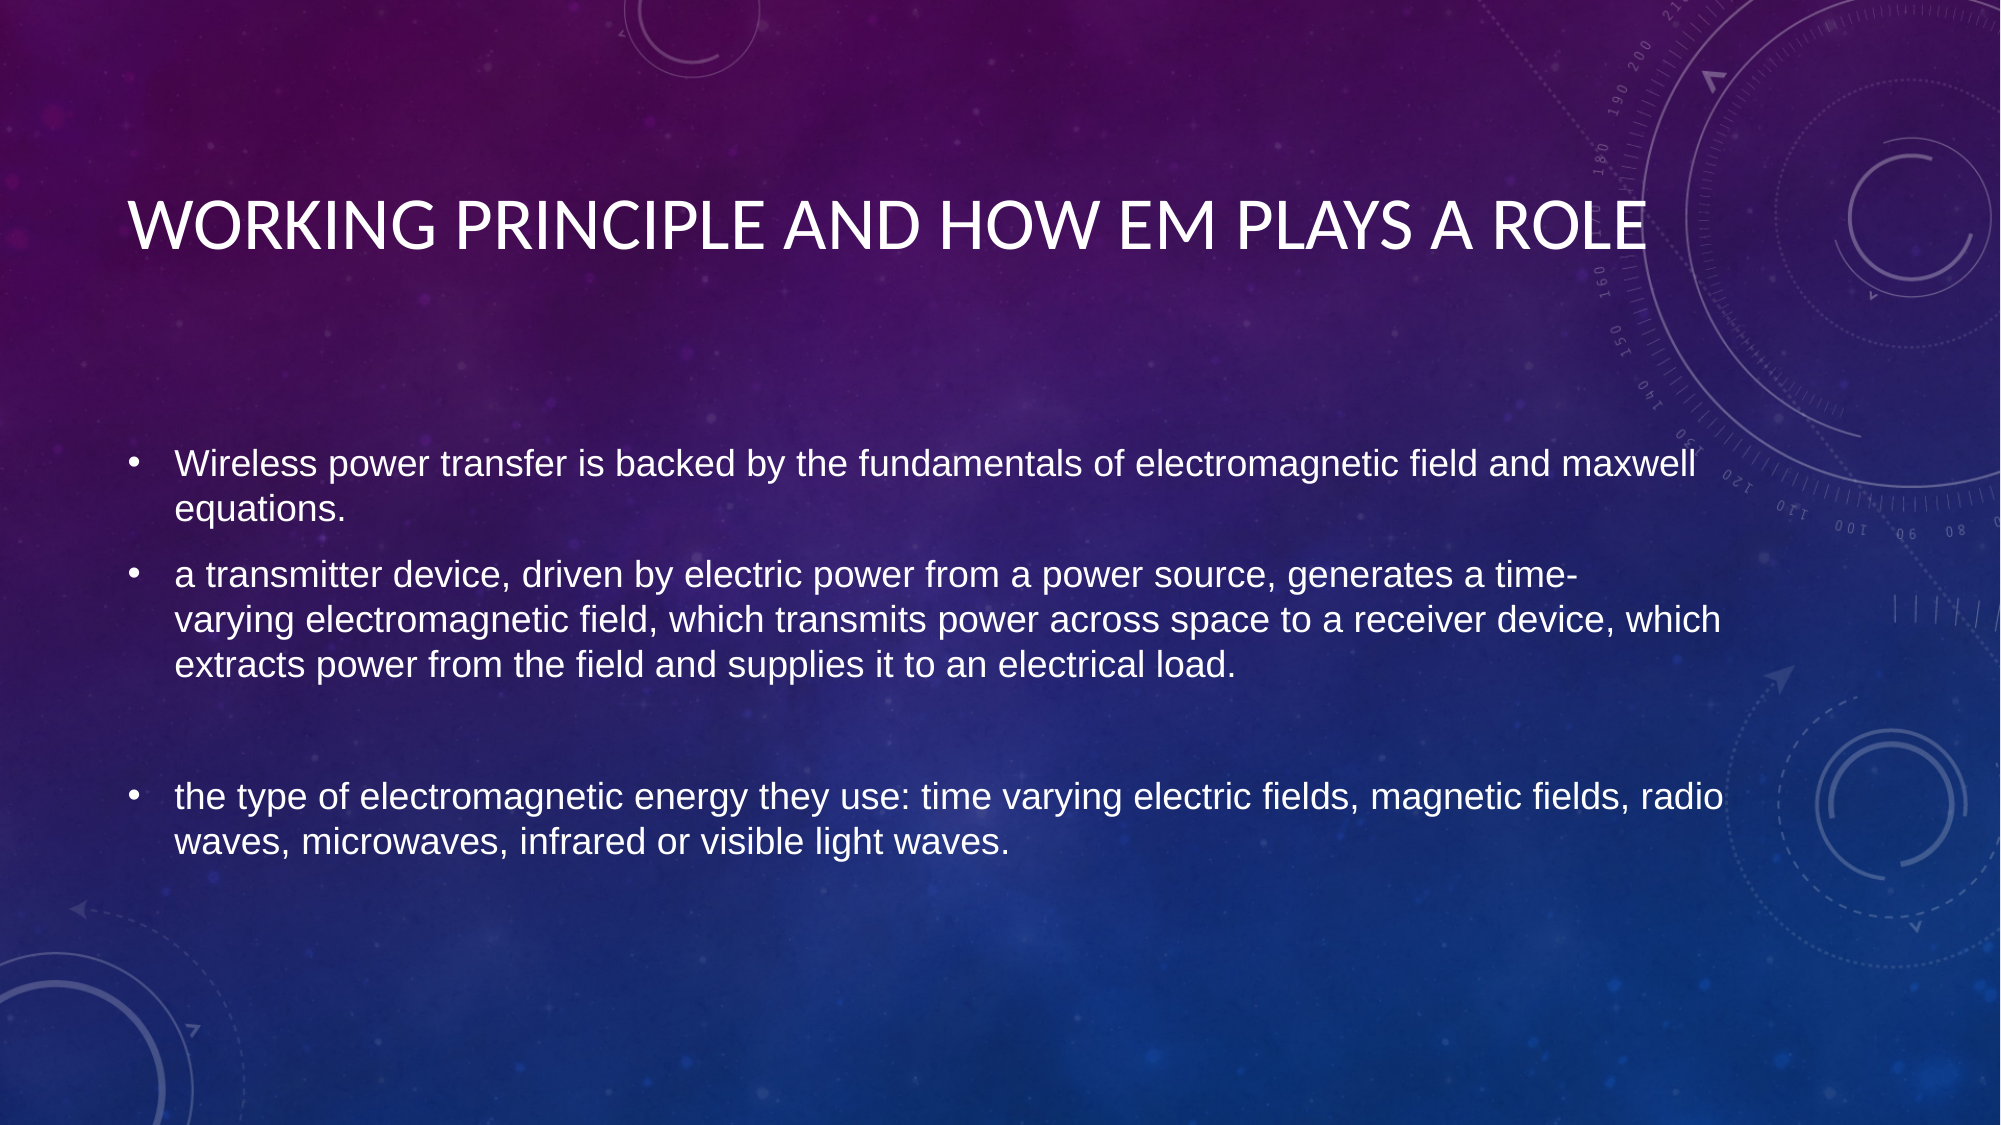

# Working Principle and how EM plays a role
Wireless power transfer is backed by the fundamentals of electromagnetic field and maxwell equations.
a transmitter device, driven by electric power from a power source, generates a time-varying electromagnetic field, which transmits power across space to a receiver device, which extracts power from the field and supplies it to an electrical load.

the type of electromagnetic energy they use: time varying electric fields, magnetic fields, radio waves, microwaves, infrared or visible light waves.